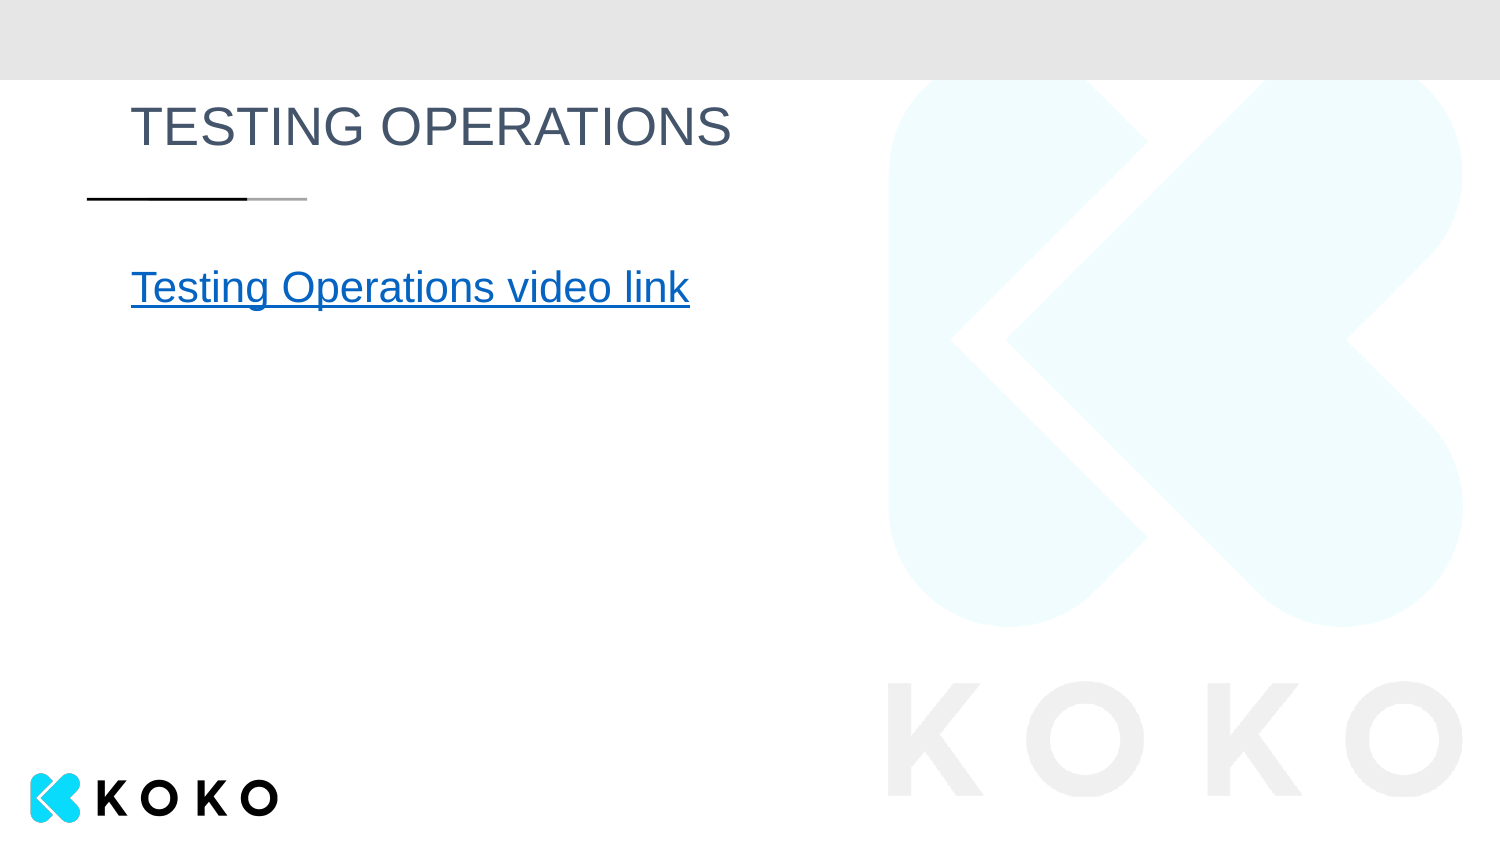

# TESTING OPERATIONS
Testing Operations video link